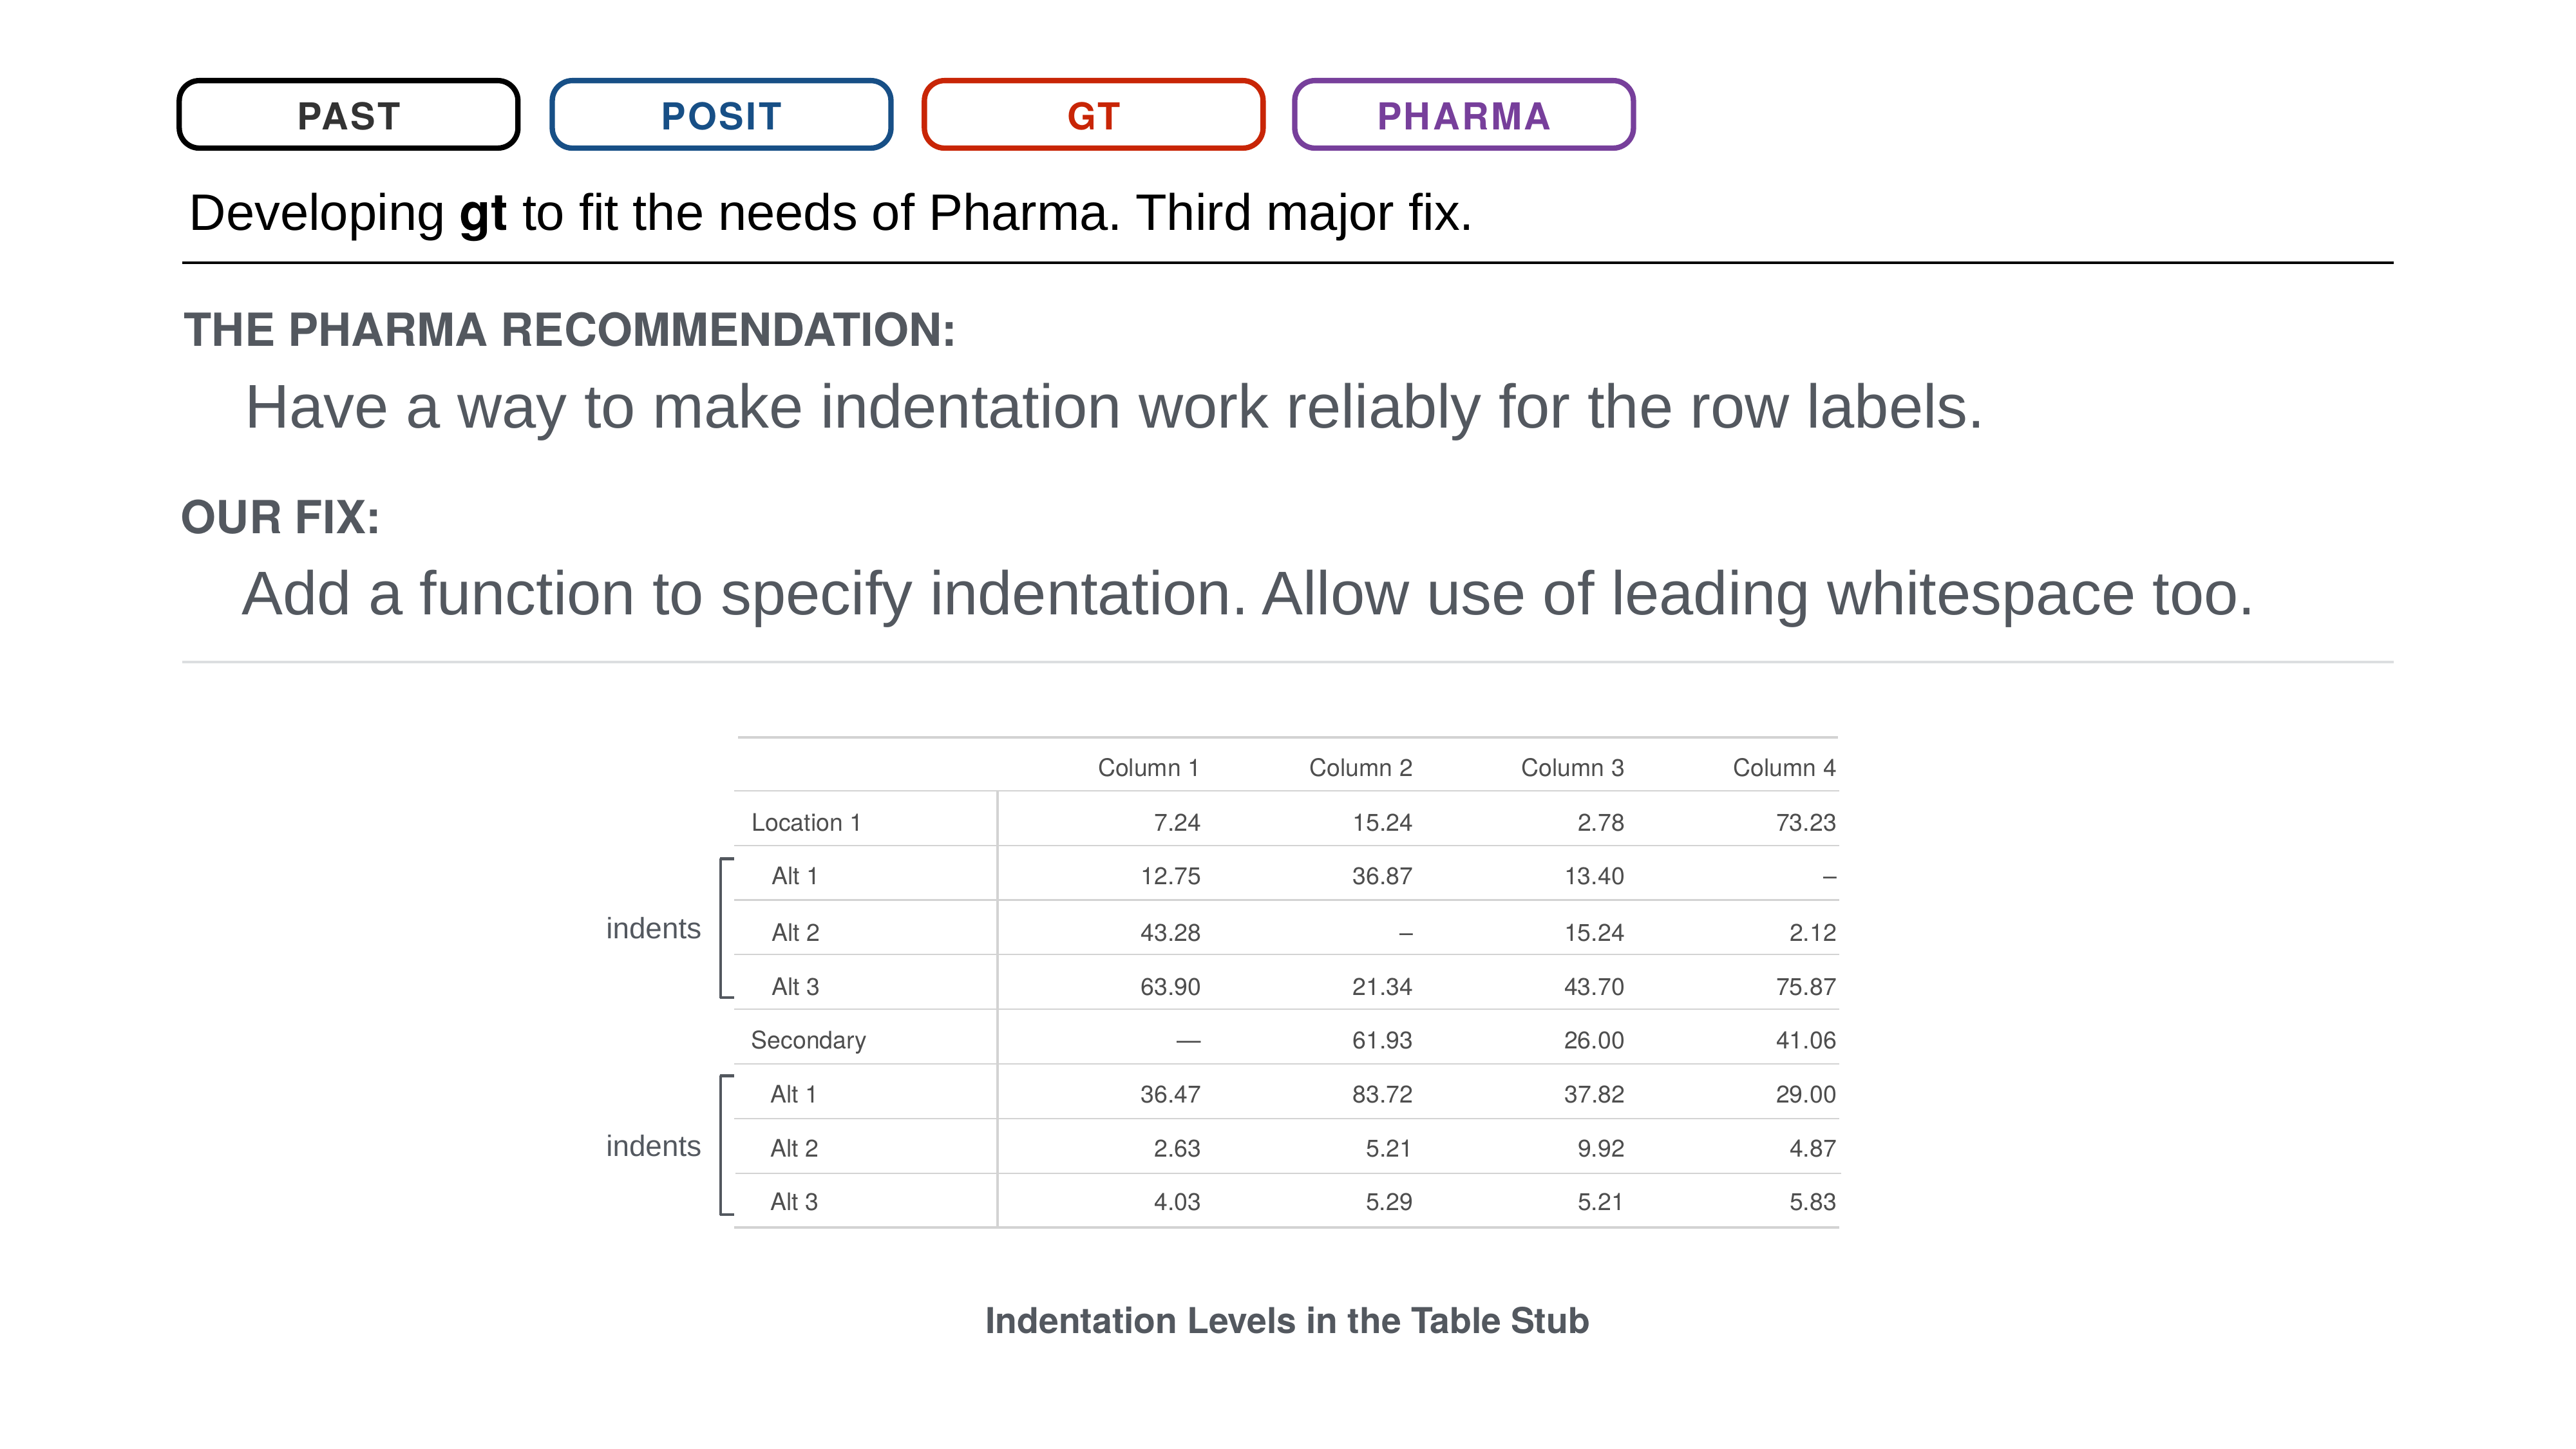

PAST

POSIT

GT

PHARMA
Developing gt to fit the needs of Pharma. Third major fix.

THE PHARMA RECOMMENDATION:
Have a way to make indentation work reliably for the row labels.
OUR FIX:
Add a function to specify indentation. Allow use of leading whitespace too.

Column 1
7.24
12.75
43.28
63.90
—
36.47
2.63
4.03
Column 2
15.24
36.87
–
21.34
61.93
83.72
5.21
5.29
Column 3
2.78
13.40
15.24
43.70
26.00
37.82
9.92
5.21
Column 4
73.23
–
2.12
75.87
41.06
29.00
4.87
5.83

Location 1

Alt 1

Alt 2

Alt 3

Secondary

Alt 1

Alt 2

Alt 3

indents

indents
Indentation Levels in the Table Stub
Heterogeneous columns